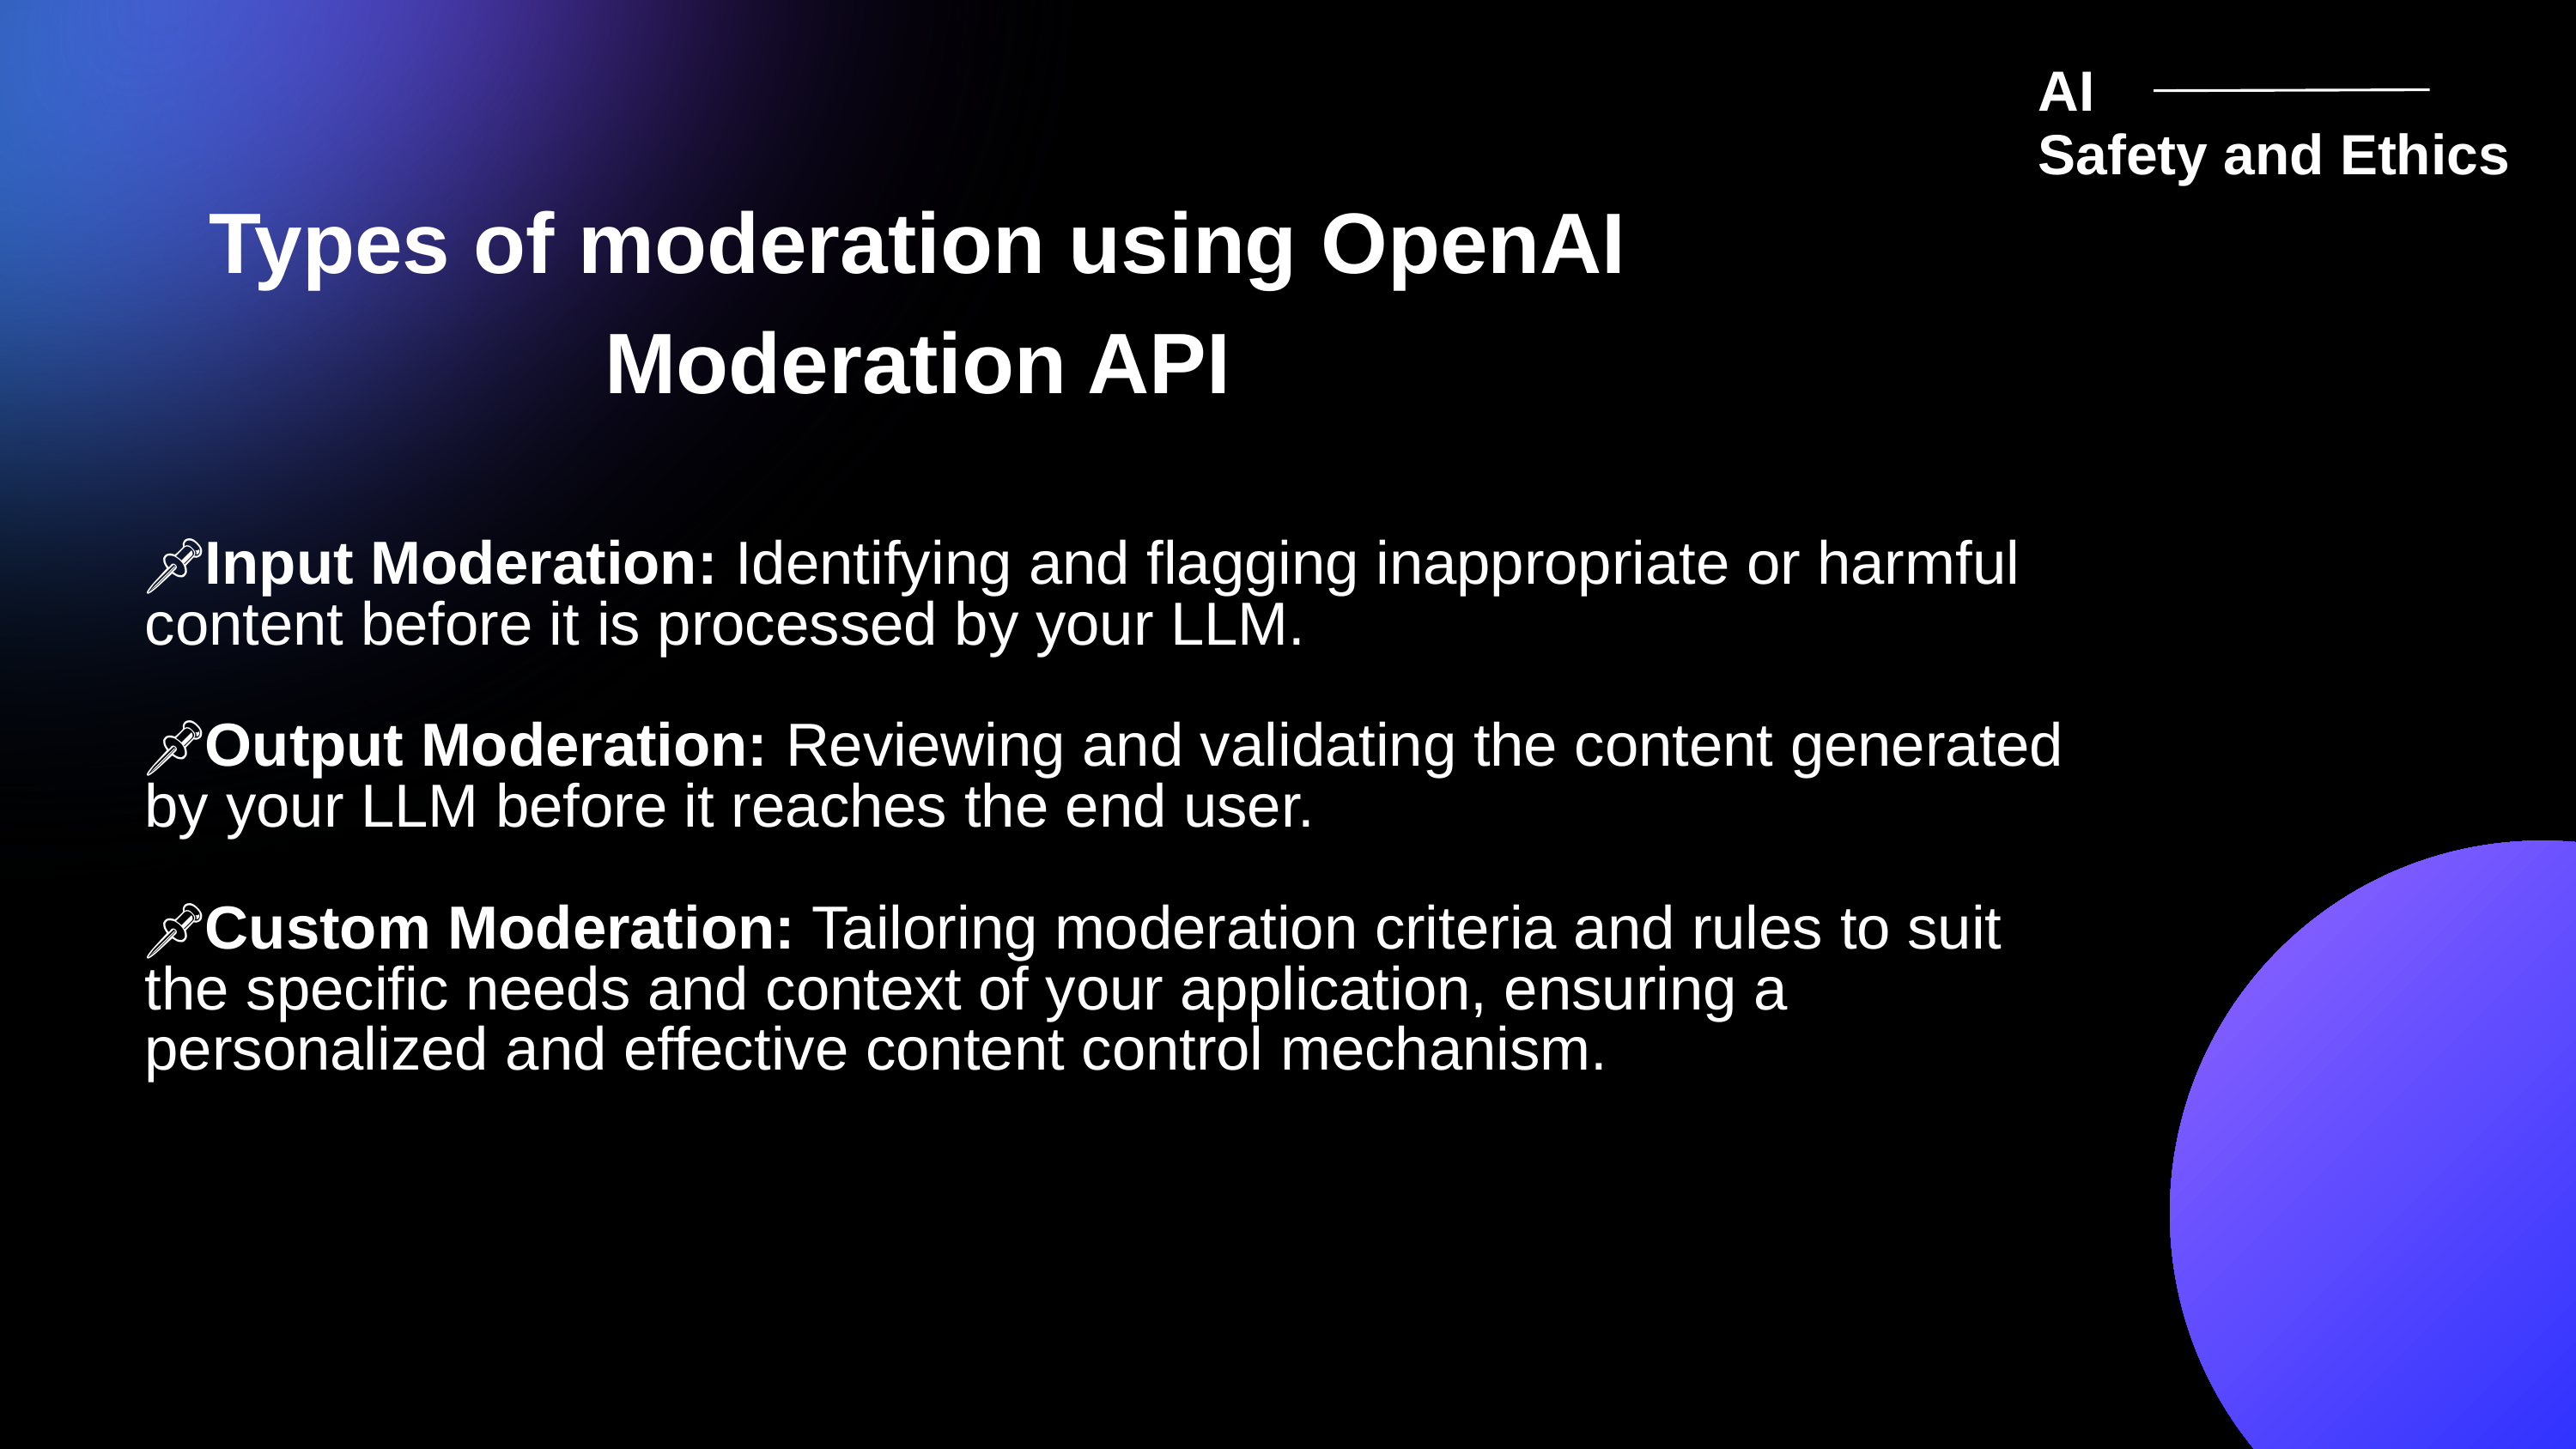

AI                      Safety and Ethics

Types of moderation using OpenAI Moderation API
📌Input Moderation: Identifying and flagging inappropriate or harmful content before it is processed by your LLM.

📌Output Moderation: Reviewing and validating the content generated by your LLM before it reaches the end user.

📌Custom Moderation: Tailoring moderation criteria and rules to suit the specific needs and context of your application, ensuring a personalized and effective content control mechanism.